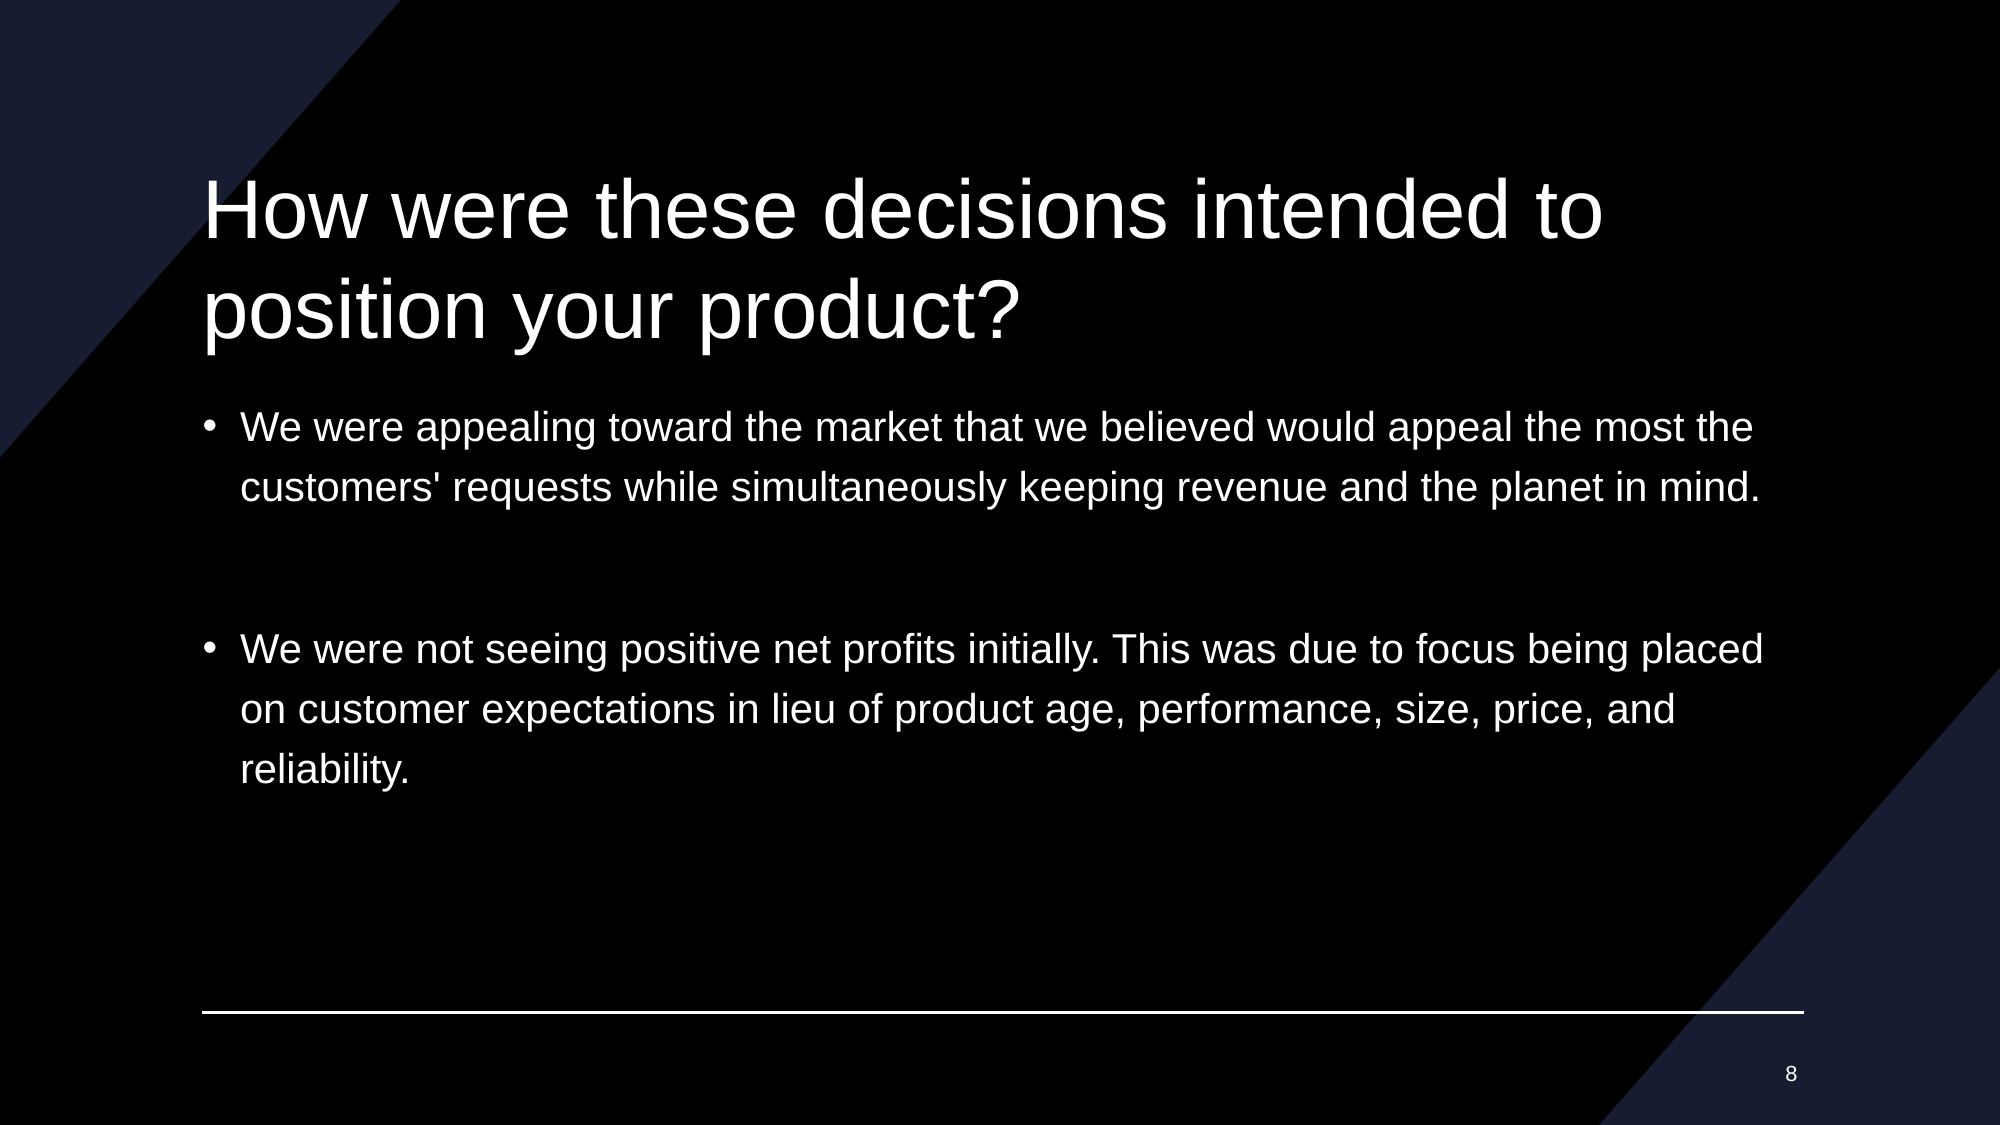

# How were these decisions intended to position your product?
We were appealing toward the market that we believed would appeal the most the customers' requests while simultaneously keeping revenue and the planet in mind.

We were not seeing positive net profits initially. This was due to focus being placed on customer expectations in lieu of product age, performance, size, price, and reliability.

8